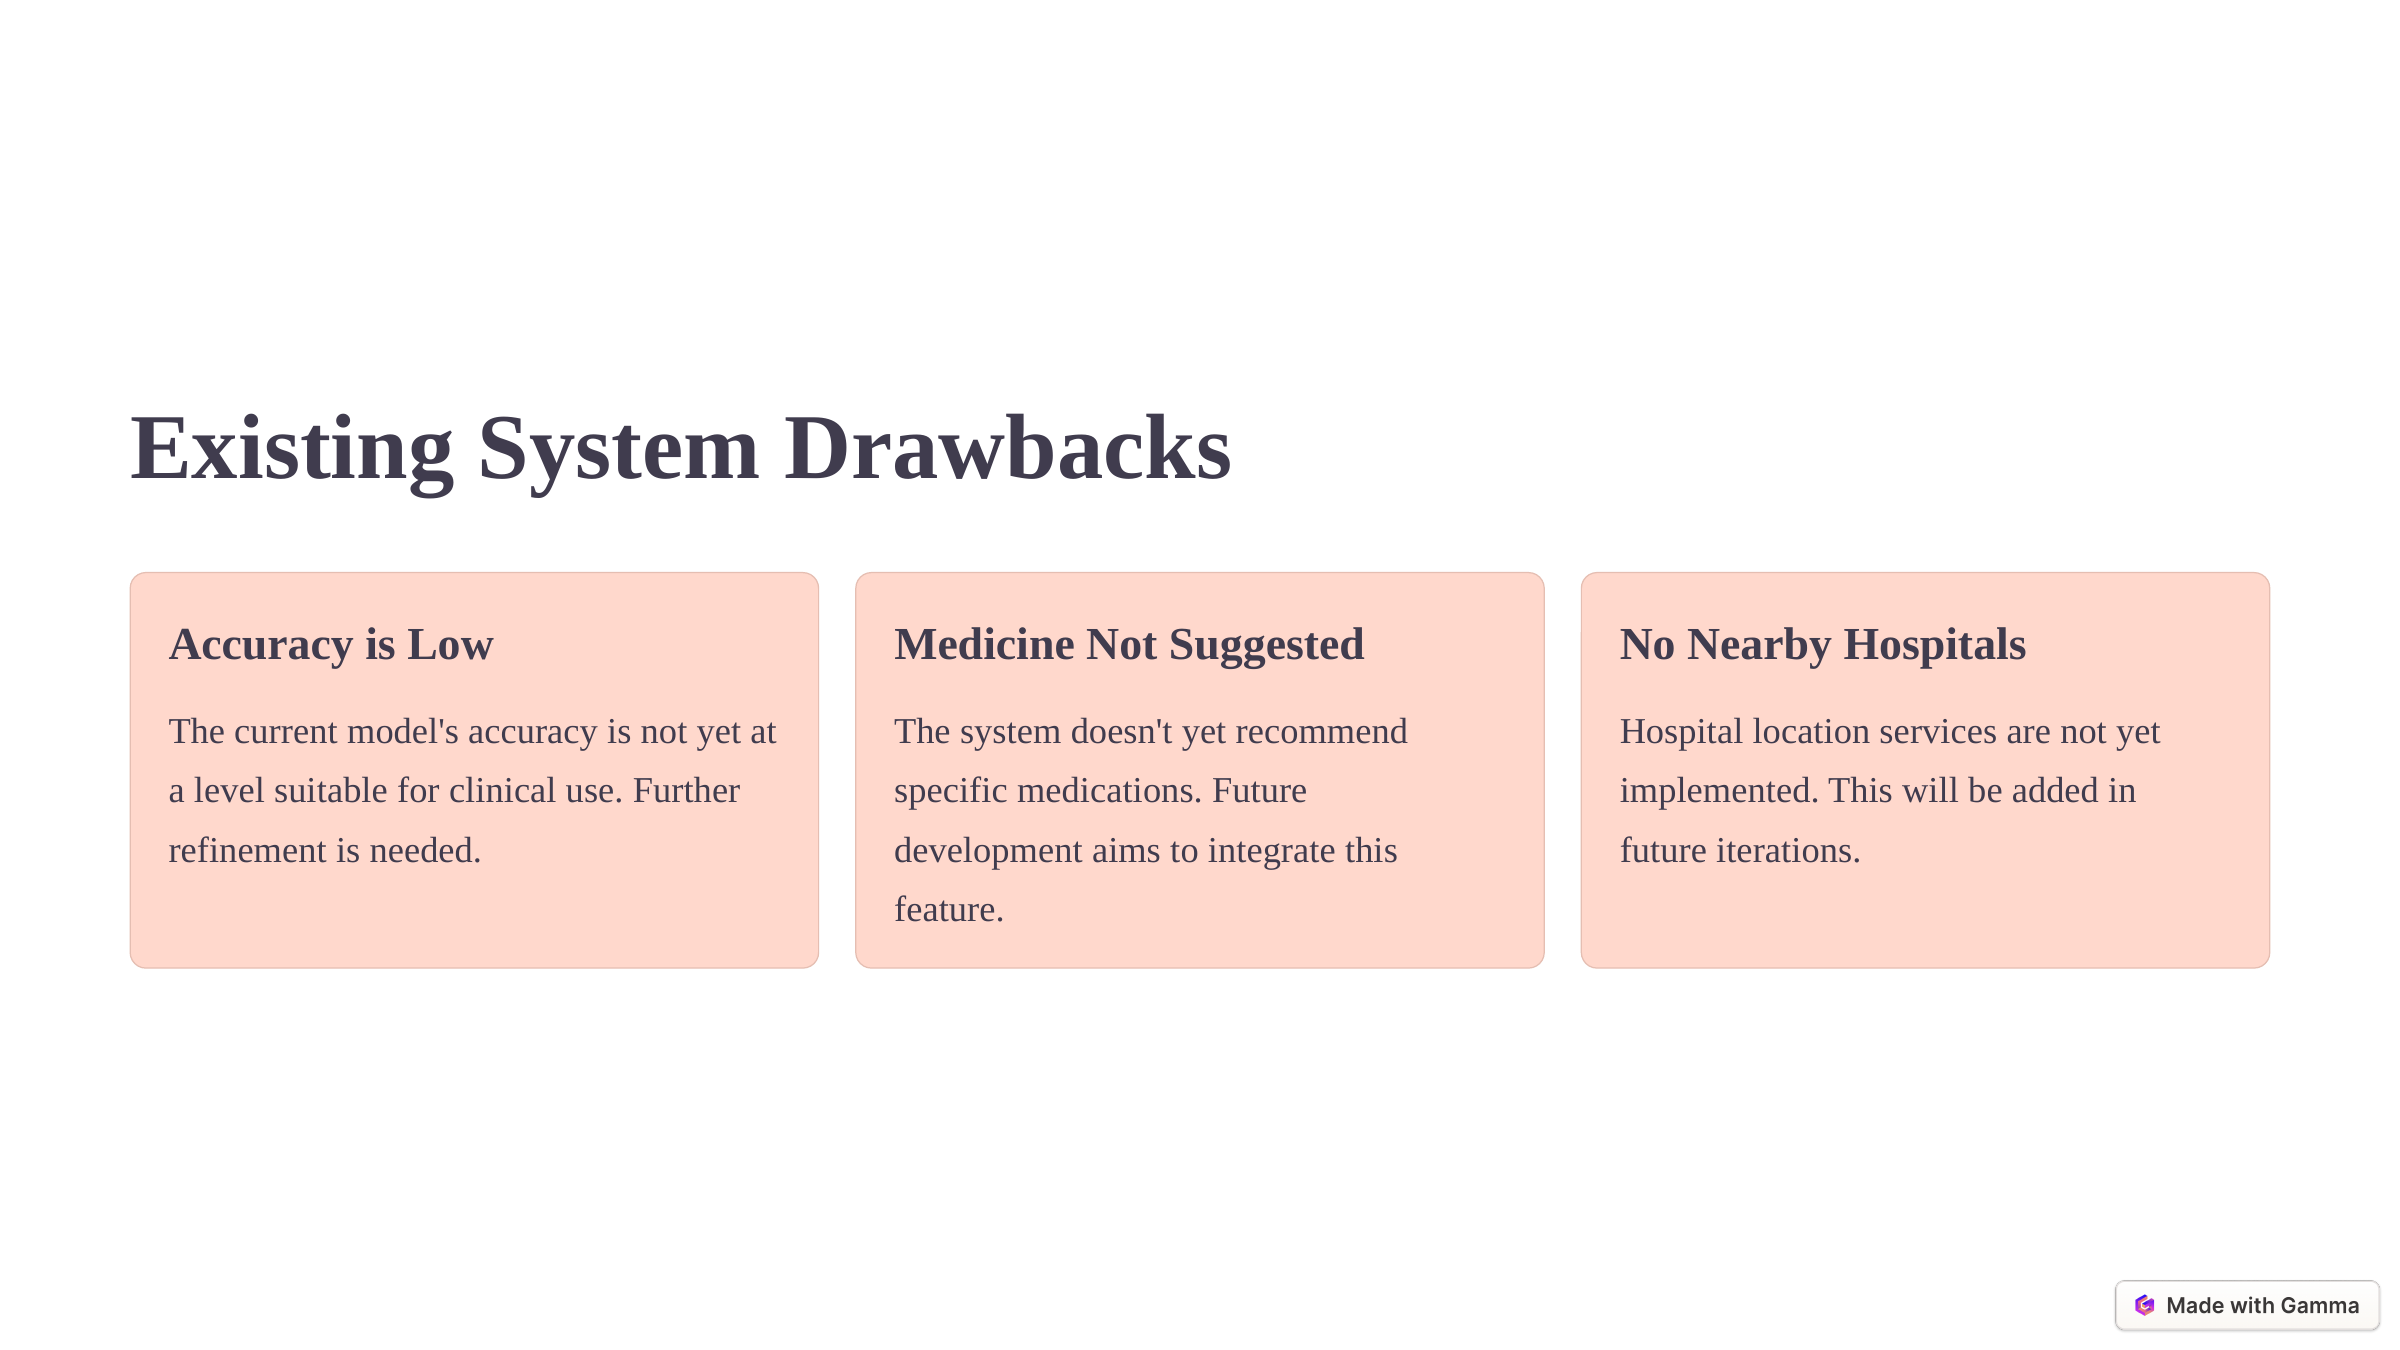

Existing System Drawbacks

Accuracy is Low
Medicine Not Suggested
No Nearby Hospitals
The current model's accuracy is not yet at a level suitable for clinical use. Further refinement is needed.
The system doesn't yet recommend specific medications. Future development aims to integrate this feature.
Hospital location services are not yet implemented. This will be added in future iterations.